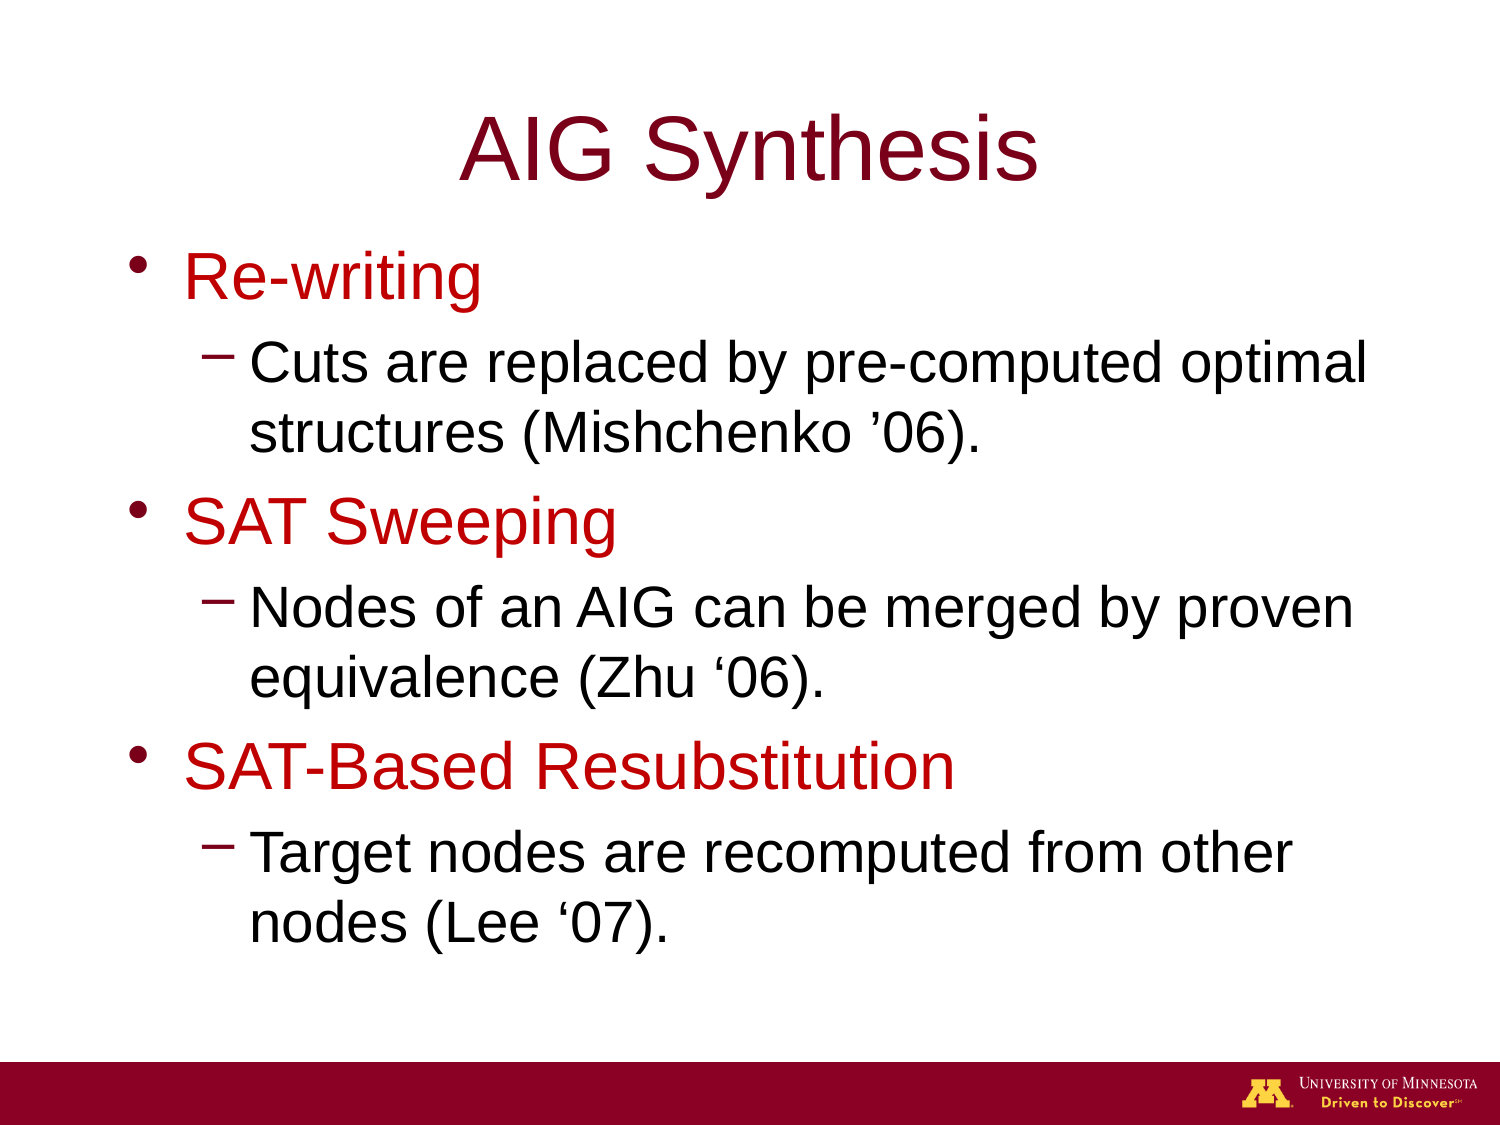

# AIG Synthesis
Re-writing
Cuts are replaced by pre-computed optimal structures (Mishchenko ’06).
SAT Sweeping
Nodes of an AIG can be merged by proven equivalence (Zhu ‘06).
SAT-Based Resubstitution
Target nodes are recomputed from other nodes (Lee ‘07).